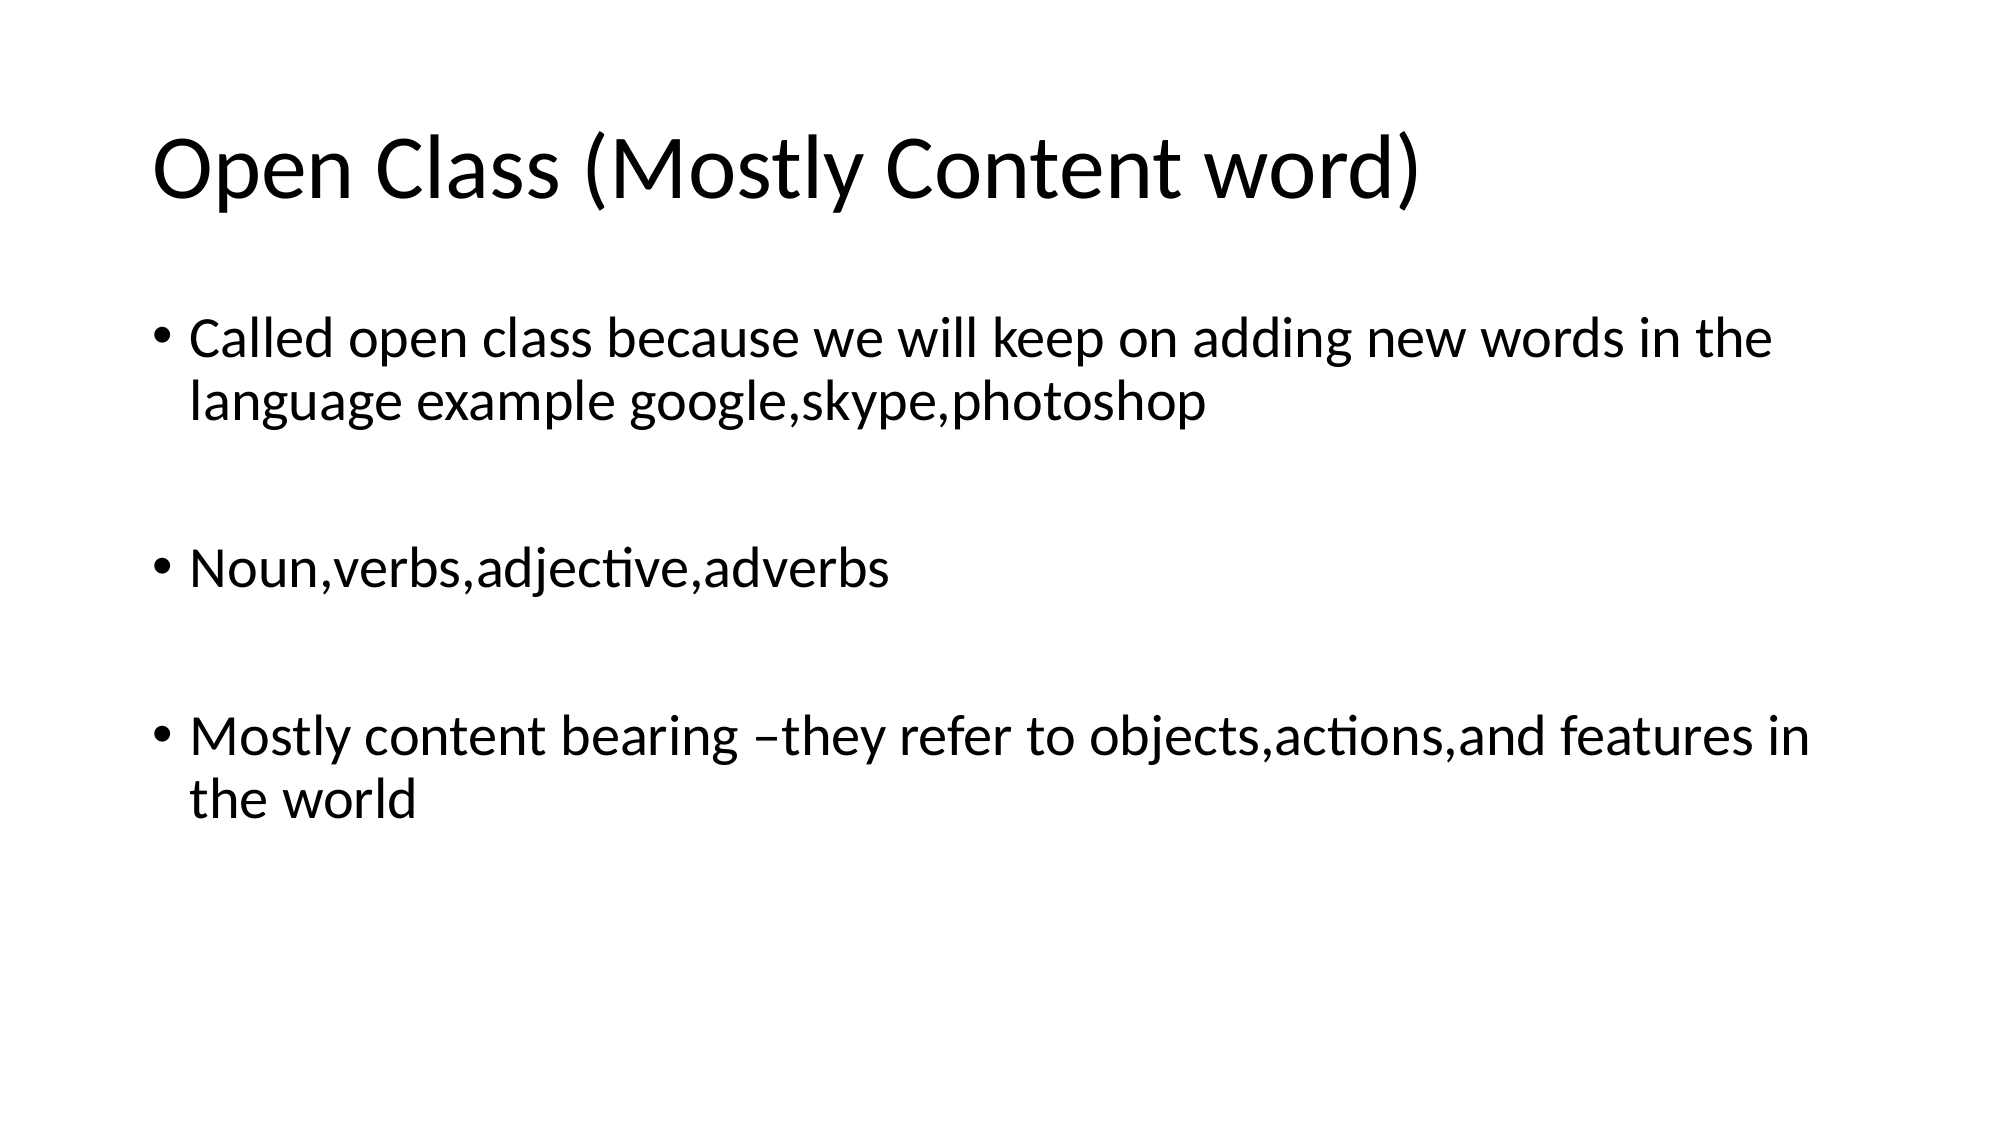

# Open Class (Mostly Content word)
Called open class because we will keep on adding new words in the language example google,skype,photoshop

Noun,verbs,adjective,adverbs

Mostly content bearing –they refer to objects,actions,and features in the world